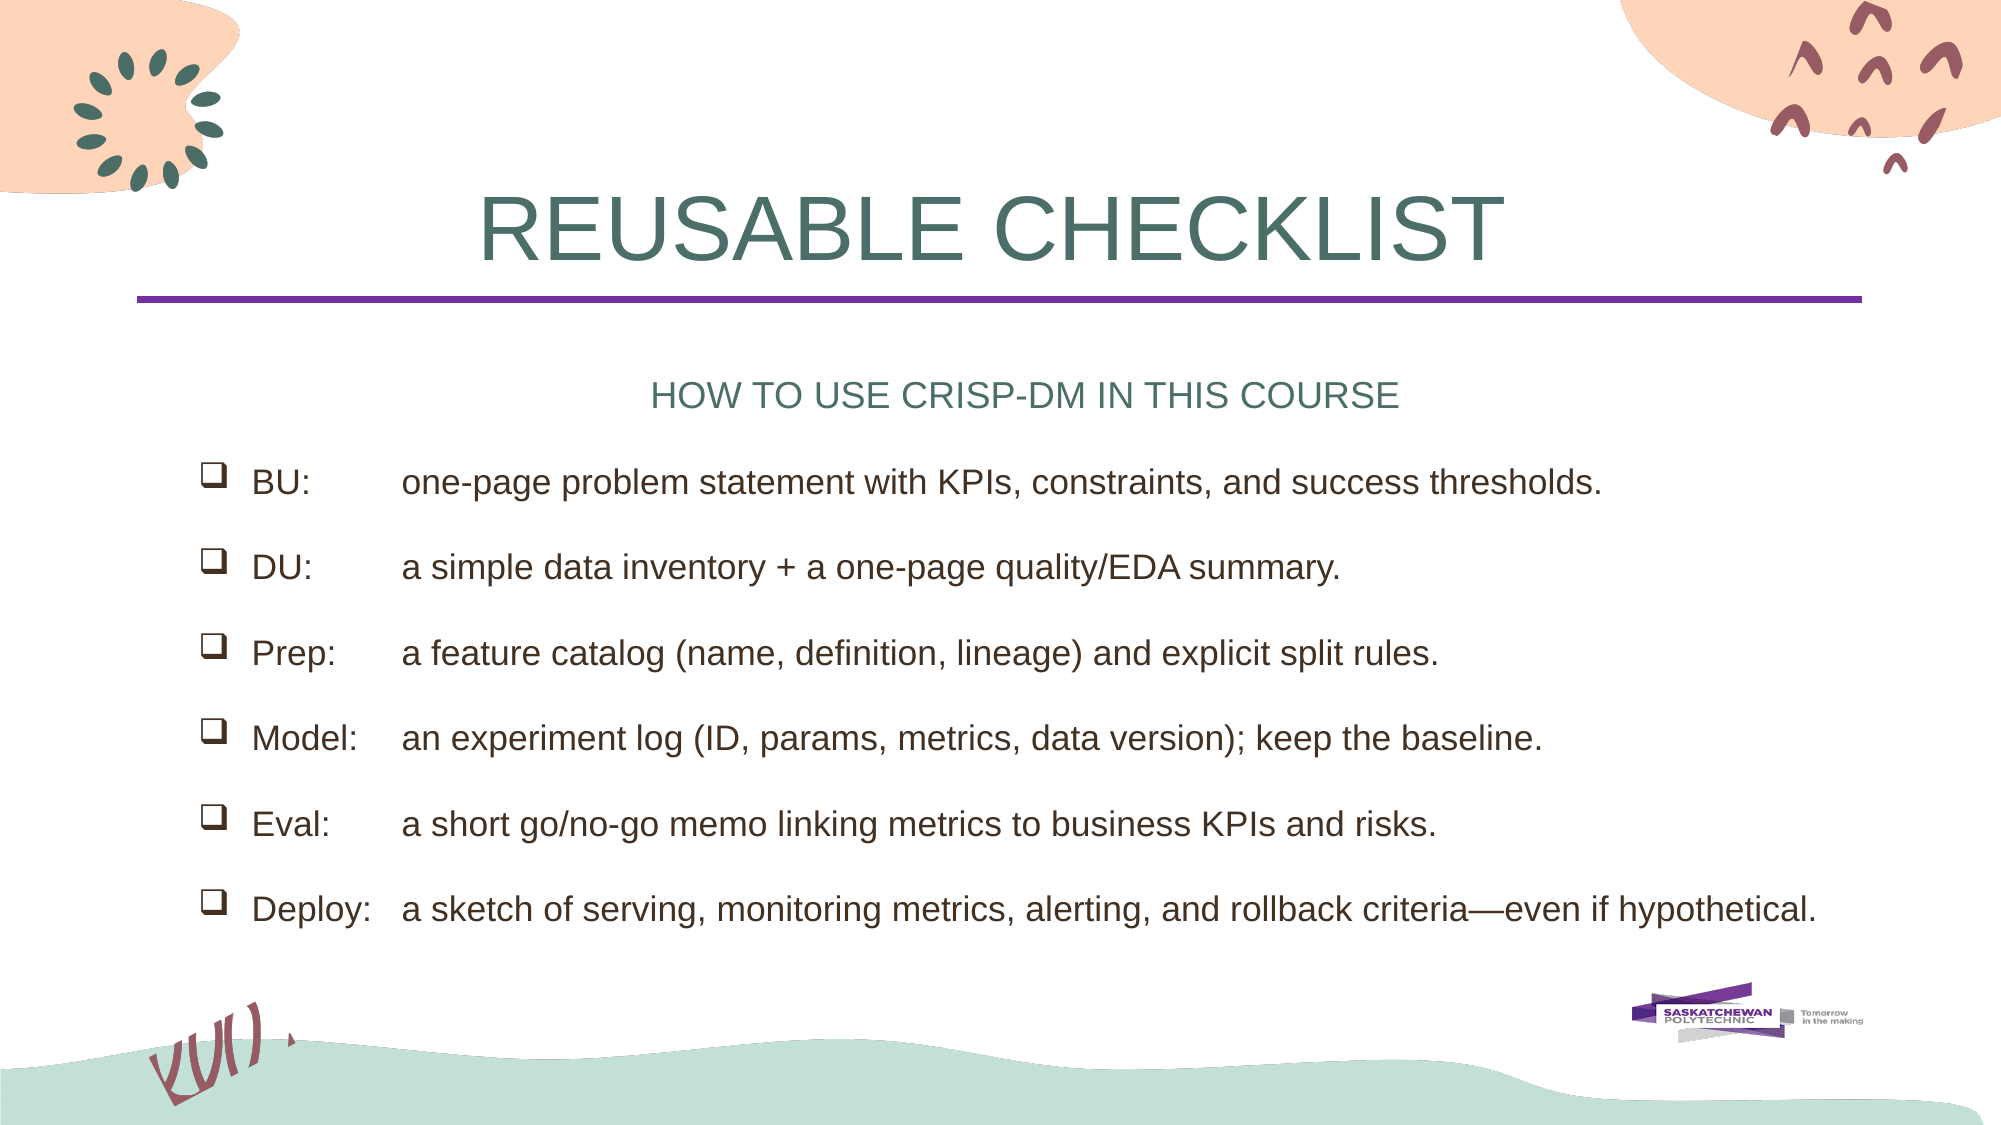

# REUSABLE CHECKLIST
HOW TO USE CRISP-DM IN THIS COURSE
BU:      	one-page problem statement with KPIs, constraints, and success thresholds.
DU: 	a simple data inventory + a one-page quality/EDA summary.
Prep: 	a feature catalog (name, definition, lineage) and explicit split rules.
Model: 	an experiment log (ID, params, metrics, data version); keep the baseline.
Eval: 	a short go/no-go memo linking metrics to business KPIs and risks.
Deploy: 	a sketch of serving, monitoring metrics, alerting, and rollback criteria—even if hypothetical.